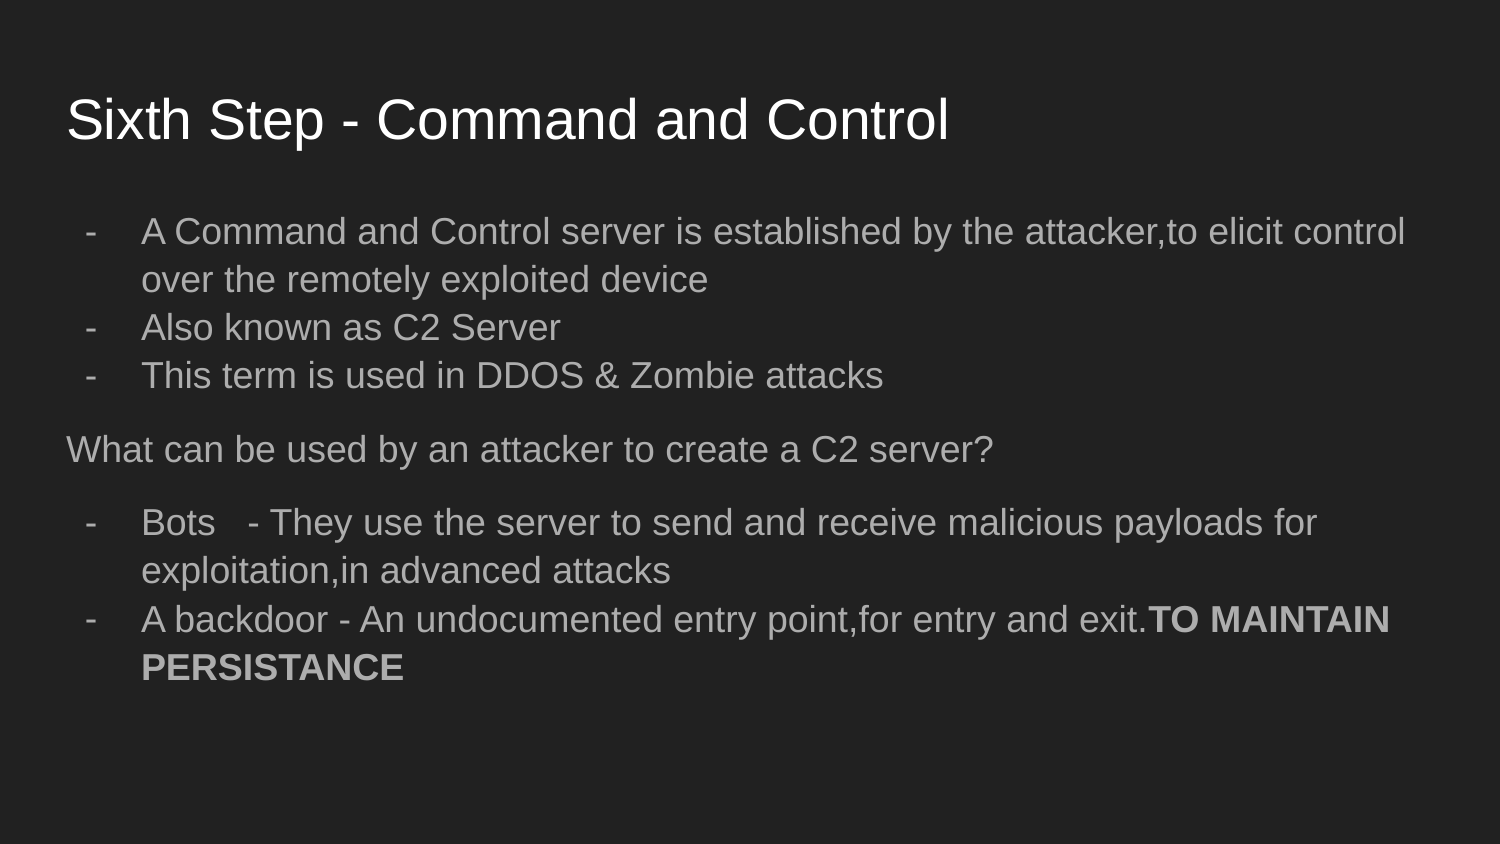

# Sixth Step - Command and Control
A Command and Control server is established by the attacker,to elicit control over the remotely exploited device
Also known as C2 Server
This term is used in DDOS & Zombie attacks
What can be used by an attacker to create a C2 server?
Bots   - They use the server to send and receive malicious payloads for exploitation,in advanced attacks
A backdoor - An undocumented entry point,for entry and exit.TO MAINTAIN PERSISTANCE